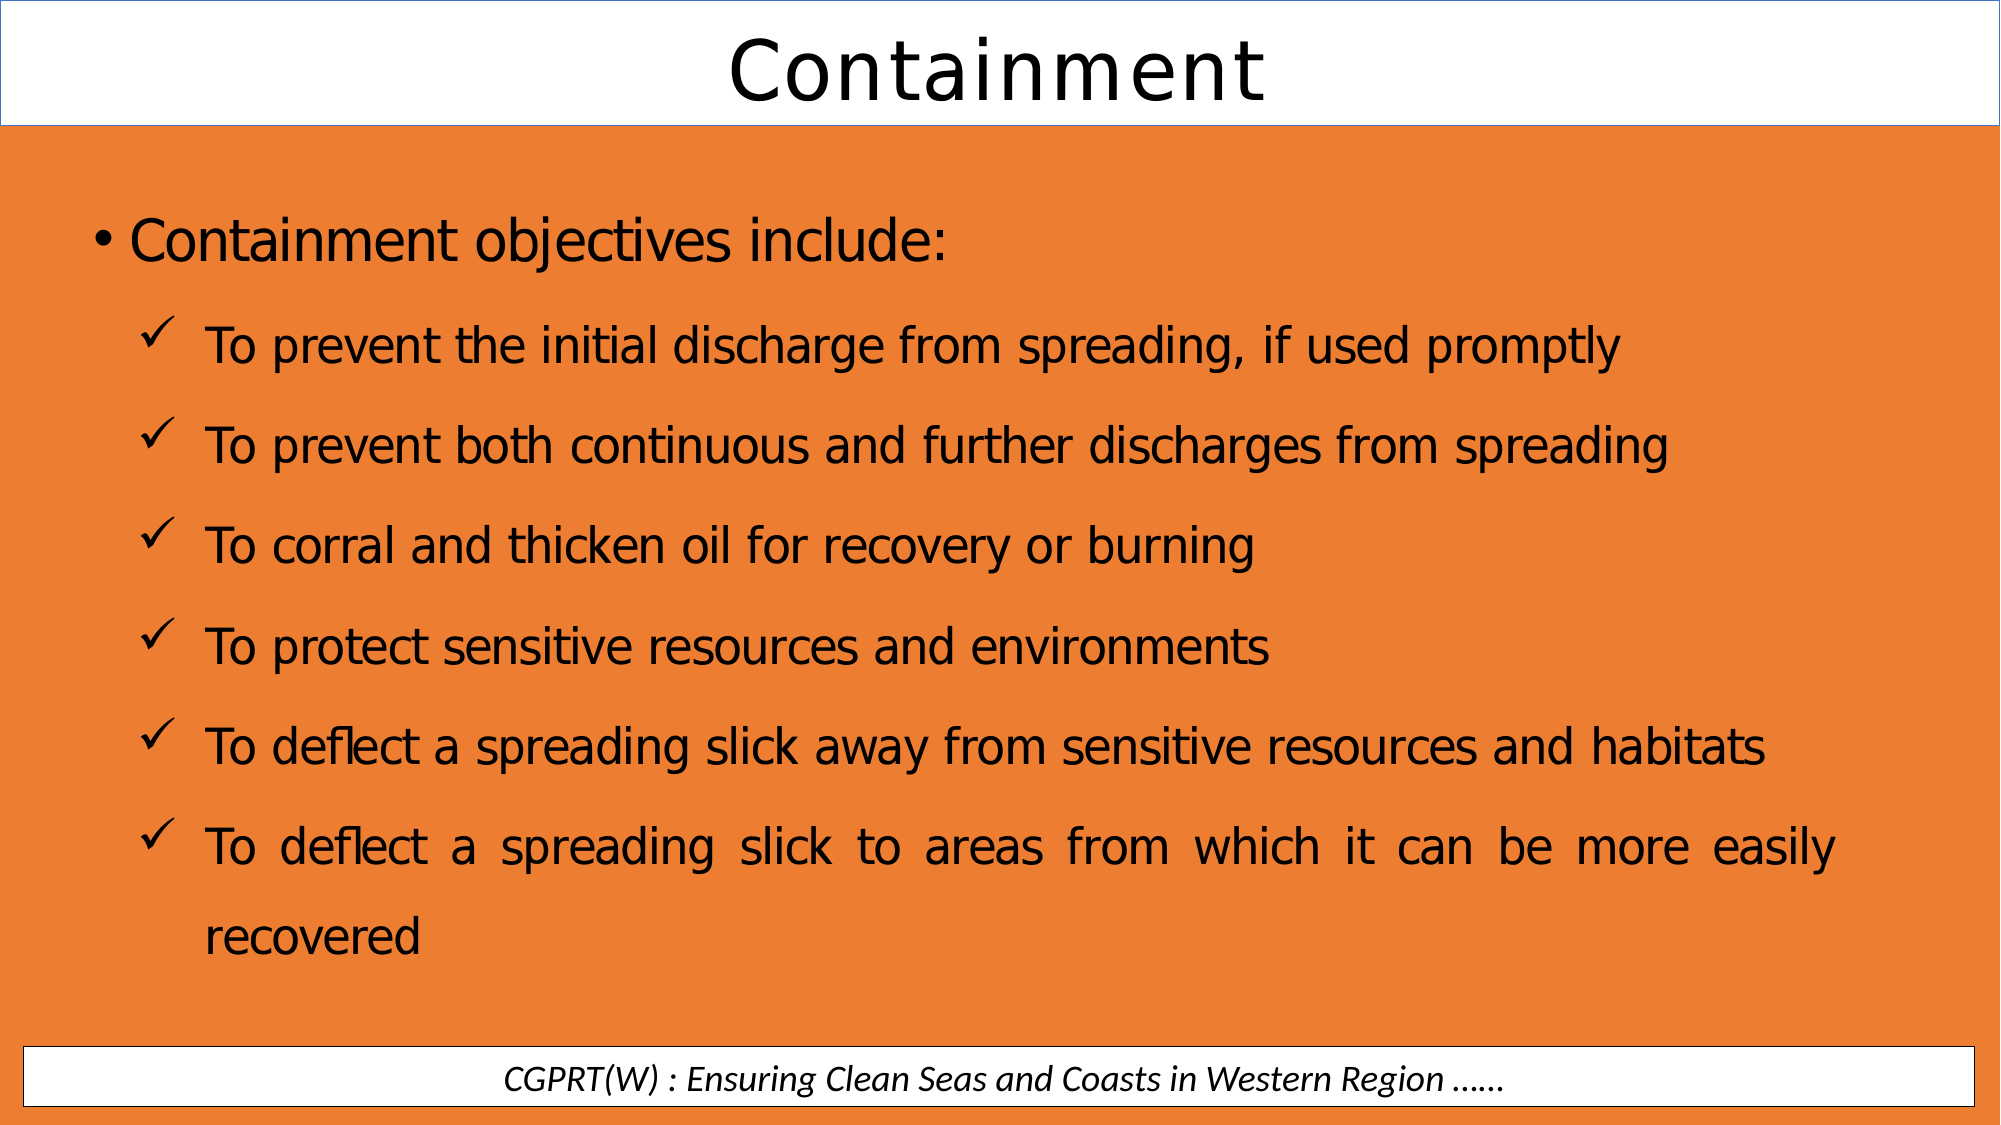

Containment
Containment objectives include:
To prevent the initial discharge from spreading, if used promptly
To prevent both continuous and further discharges from spreading
To corral and thicken oil for recovery or burning
To protect sensitive resources and environments
To deflect a spreading slick away from sensitive resources and habitats
To deflect a spreading slick to areas from which it can be more easily recovered
 CGPRT(W) : Ensuring Clean Seas and Coasts in Western Region ……